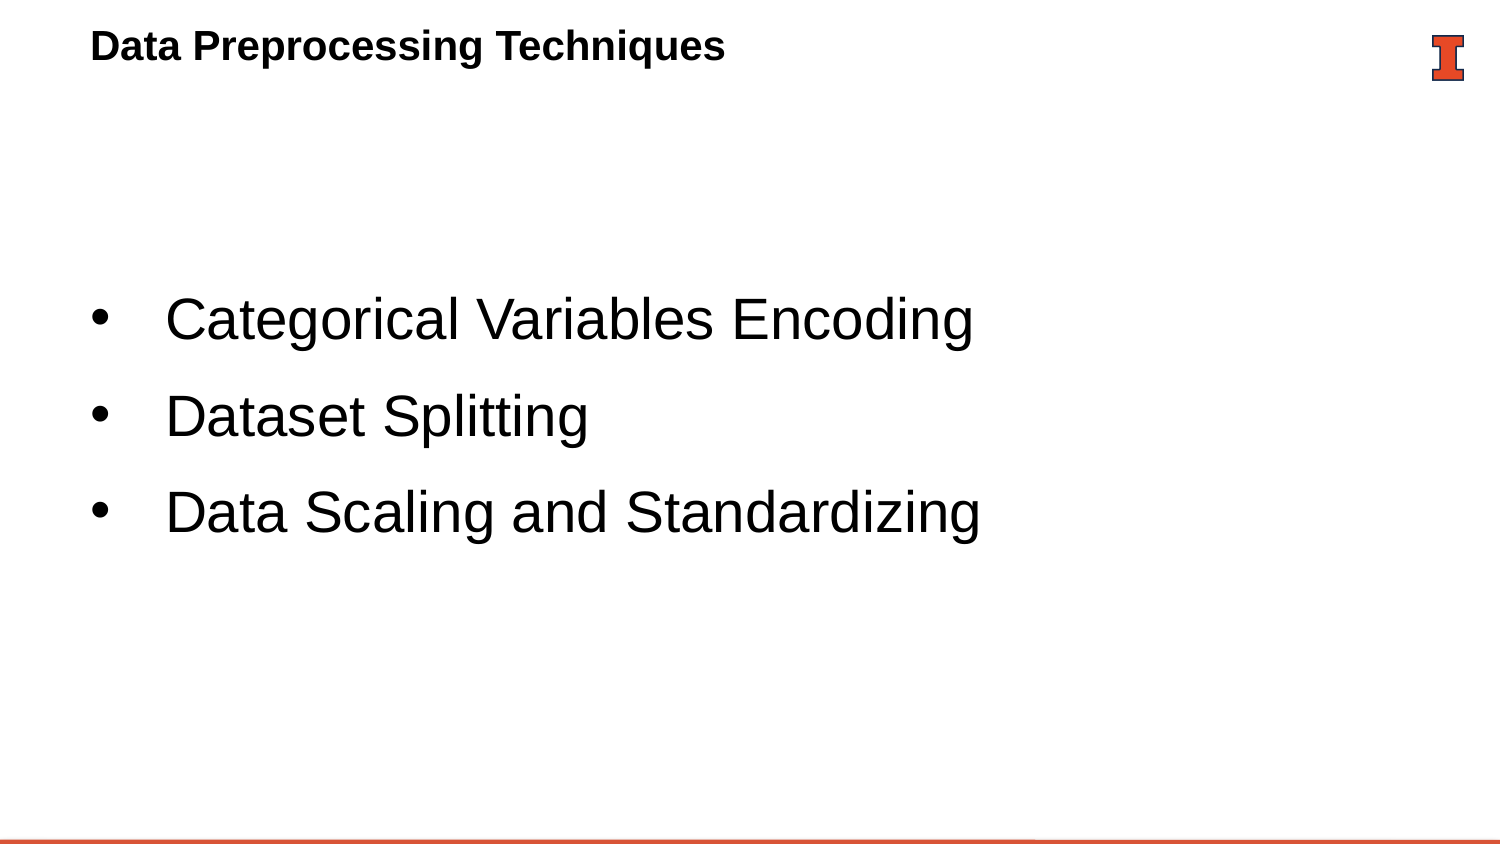

# Data Preprocessing Techniques
Categorical Variables Encoding
Dataset Splitting
Data Scaling and Standardizing